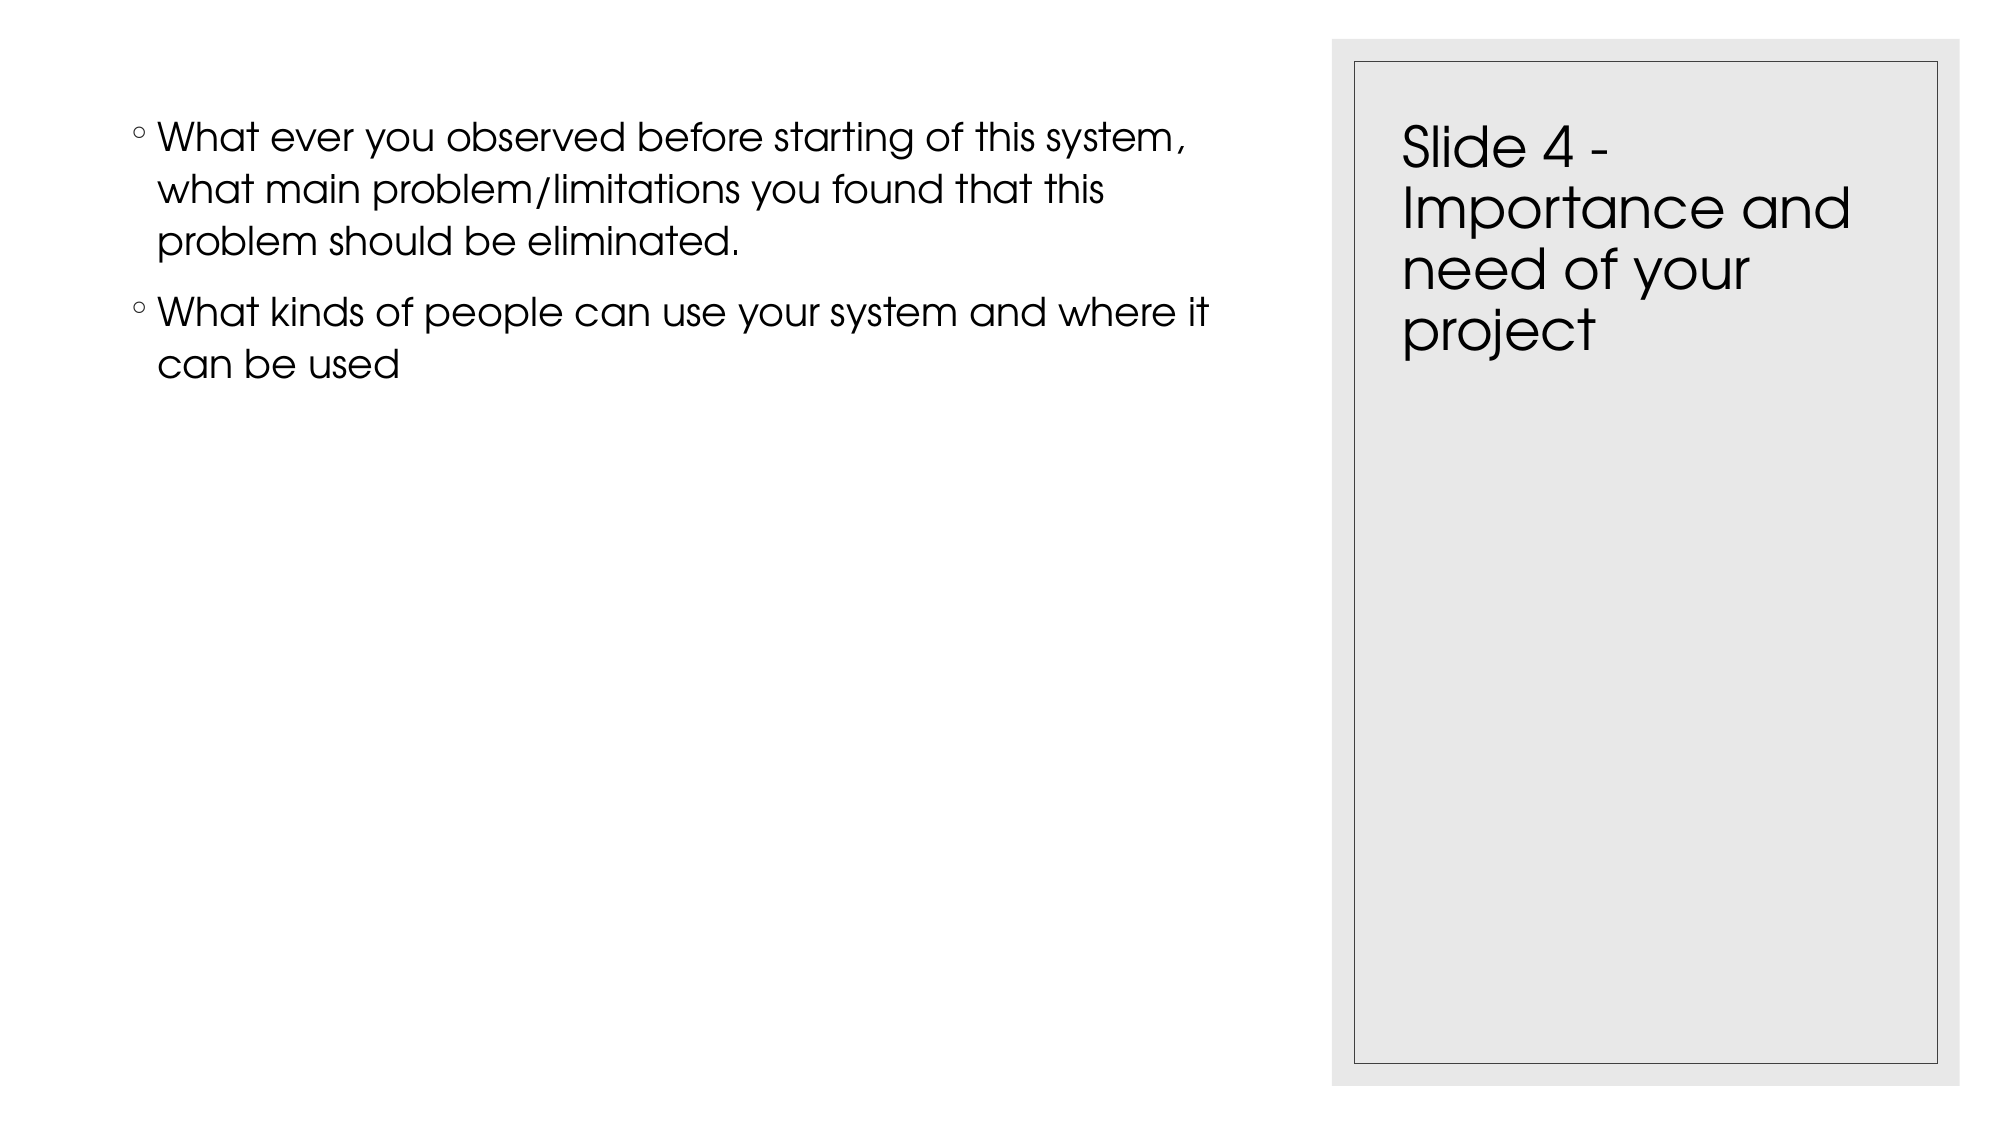

# Slide 4 - Importance and need of your project
What ever you observed before starting of this system, what main problem/limitations you found that this problem should be eliminated.
What kinds of people can use your system and where it can be used